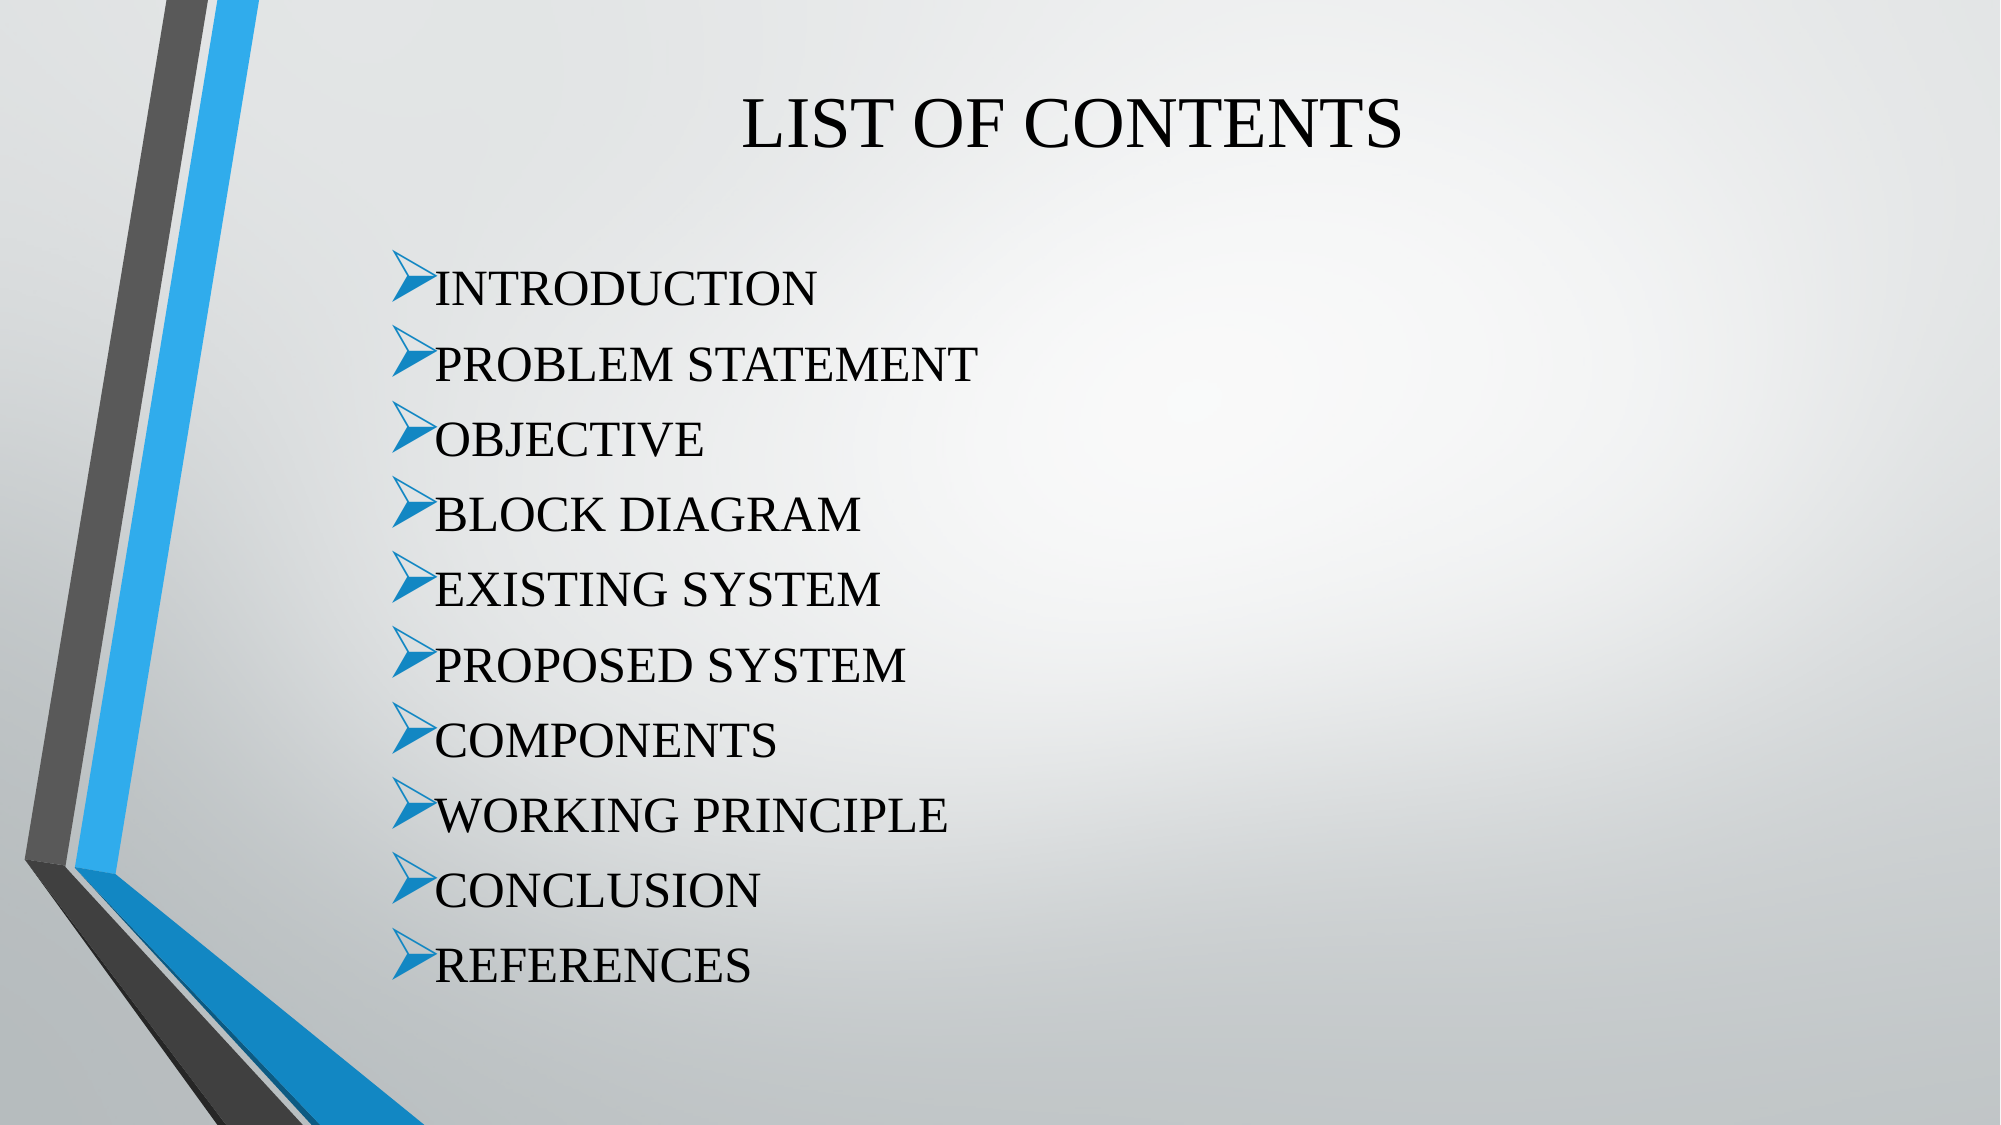

# LIST OF CONTENTS
INTRODUCTION
PROBLEM STATEMENT
OBJECTIVE
BLOCK DIAGRAM
EXISTING SYSTEM
PROPOSED SYSTEM
COMPONENTS
WORKING PRINCIPLE
CONCLUSION
REFERENCES